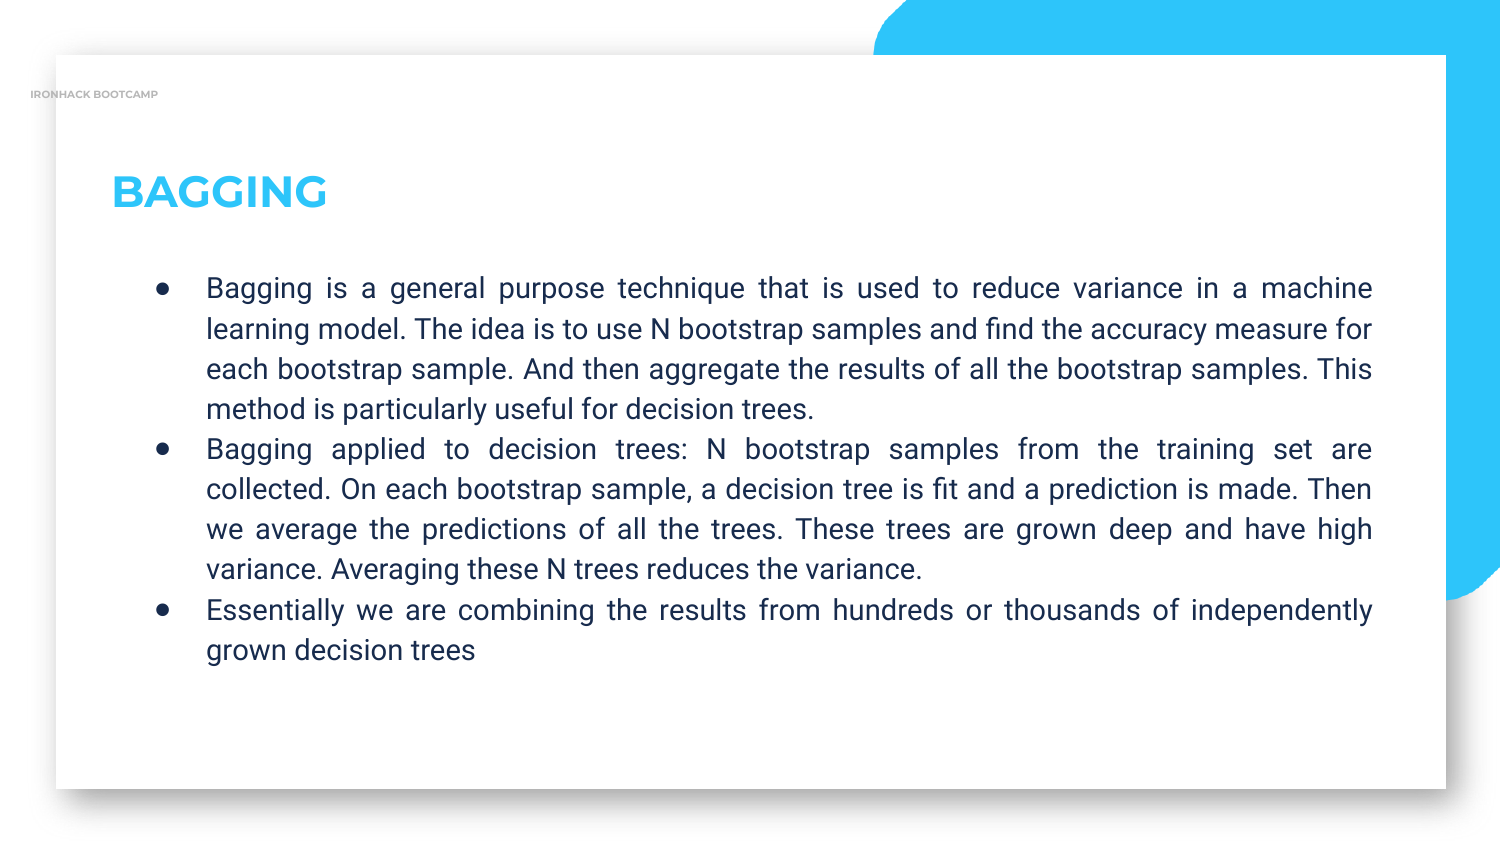

IRONHACK BOOTCAMP
BAGGING
Bagging is a general purpose technique that is used to reduce variance in a machine learning model. The idea is to use N bootstrap samples and find the accuracy measure for each bootstrap sample. And then aggregate the results of all the bootstrap samples. This method is particularly useful for decision trees.
Bagging applied to decision trees: N bootstrap samples from the training set are collected. On each bootstrap sample, a decision tree is fit and a prediction is made. Then we average the predictions of all the trees. These trees are grown deep and have high variance. Averaging these N trees reduces the variance.
Essentially we are combining the results from hundreds or thousands of independently grown decision trees